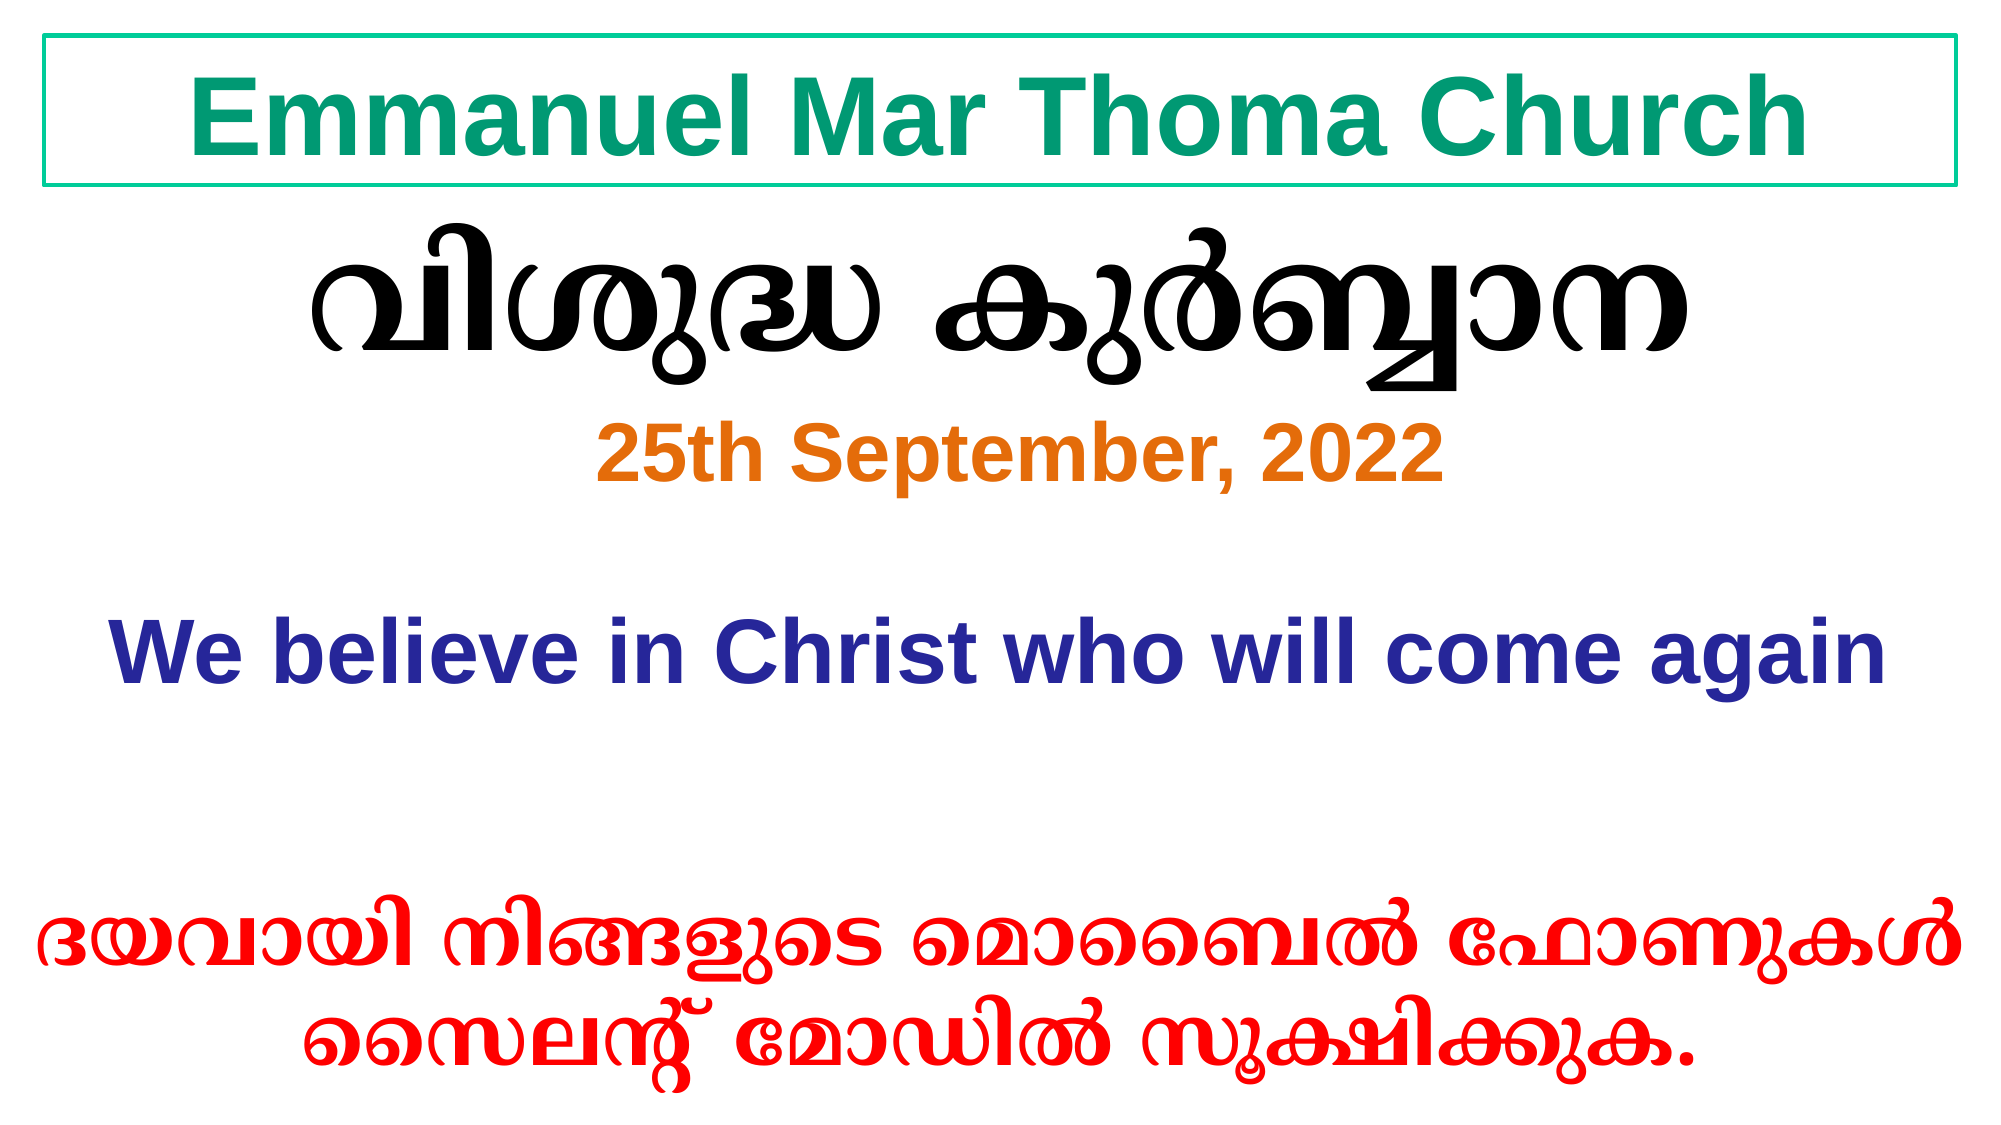

Emmanuel Mar Thoma Church
വിശുദ്ധ കുർബ്ബാന
25th September, 2022
We believe in Christ who will come again
ദയവായി നിങ്ങളുടെ മൊബൈൽ ഫോണുകൾ സൈലന്റ് മോഡിൽ സൂക്ഷിക്കുക.